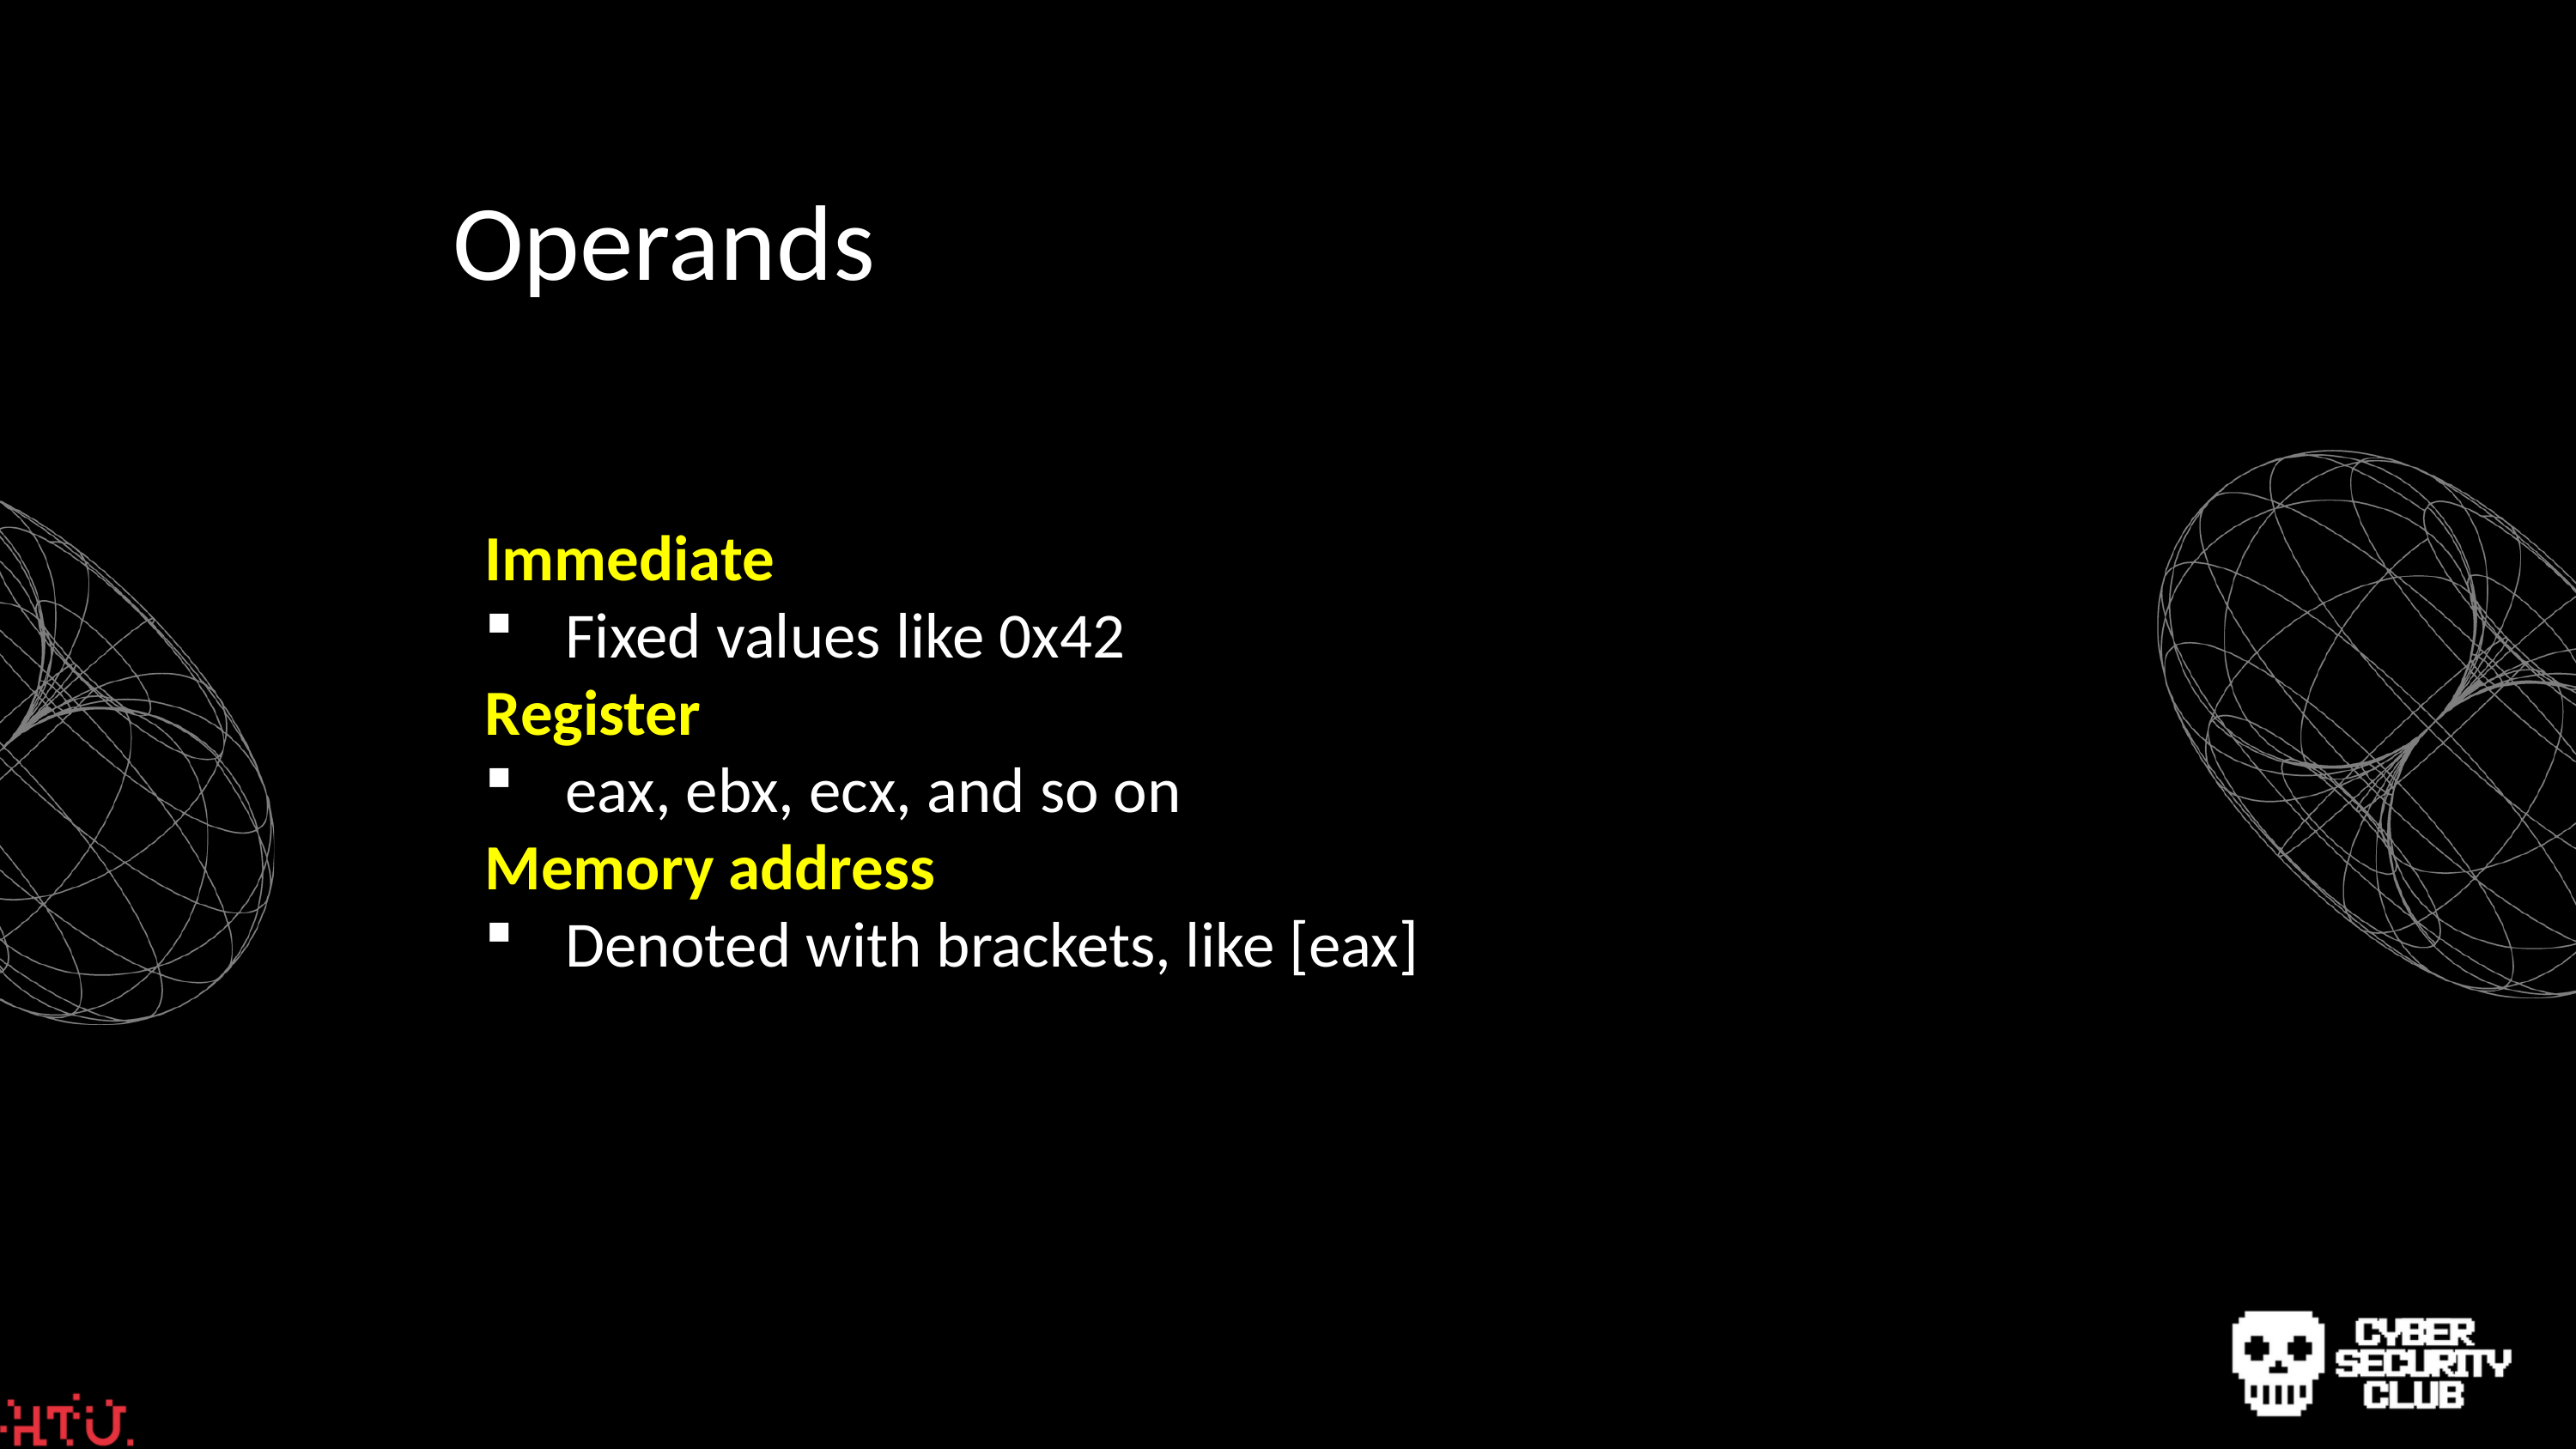

Operands

Immediate
Fixed values like 0x42
Register
eax, ebx, ecx, and so on
Memory address
Denoted with brackets, like [eax]